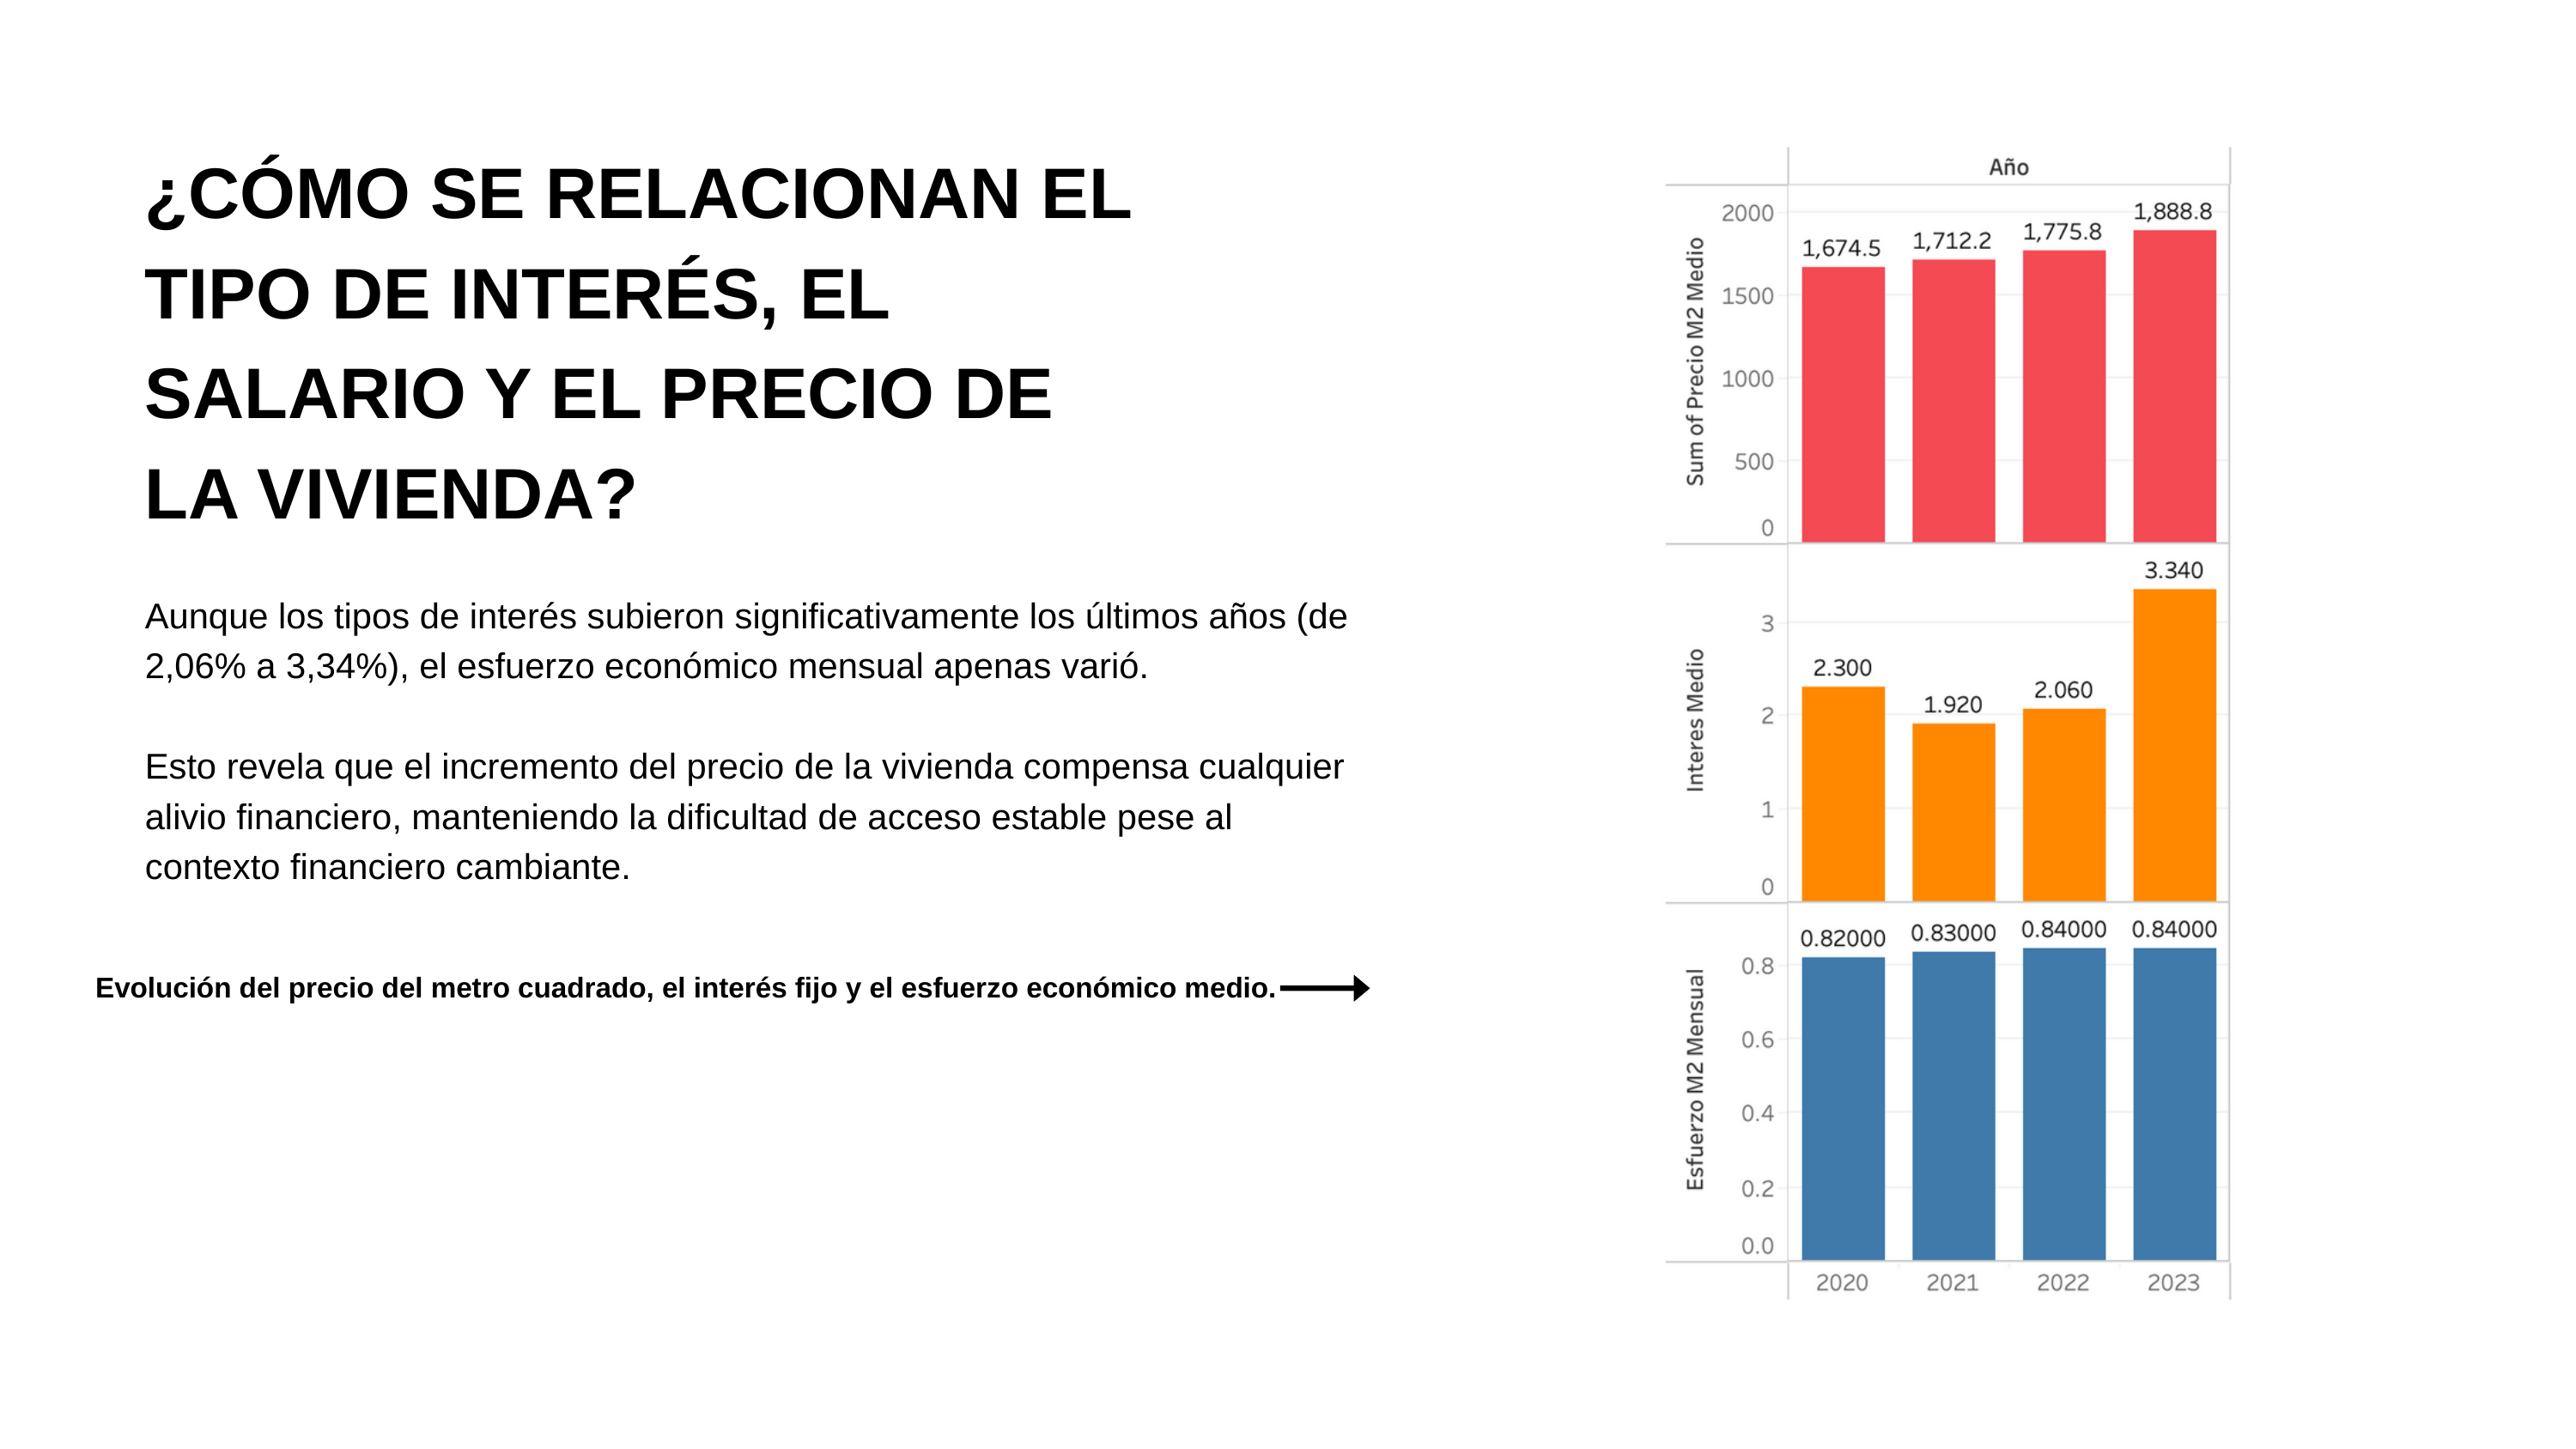

¿CÓMO SE RELACIONAN EL TIPO DE INTERÉS, EL SALARIO Y EL PRECIO DE LA VIVIENDA?

Aunque los tipos de interés subieron significativamente los últimos años (de 2,06% a 3,34%), el esfuerzo económico mensual apenas varió.

Esto revela que el incremento del precio de la vivienda compensa cualquier alivio financiero, manteniendo la dificultad de acceso estable pese al contexto financiero cambiante.
Evolución del precio del metro cuadrado, el interés fijo y el esfuerzo económico medio.